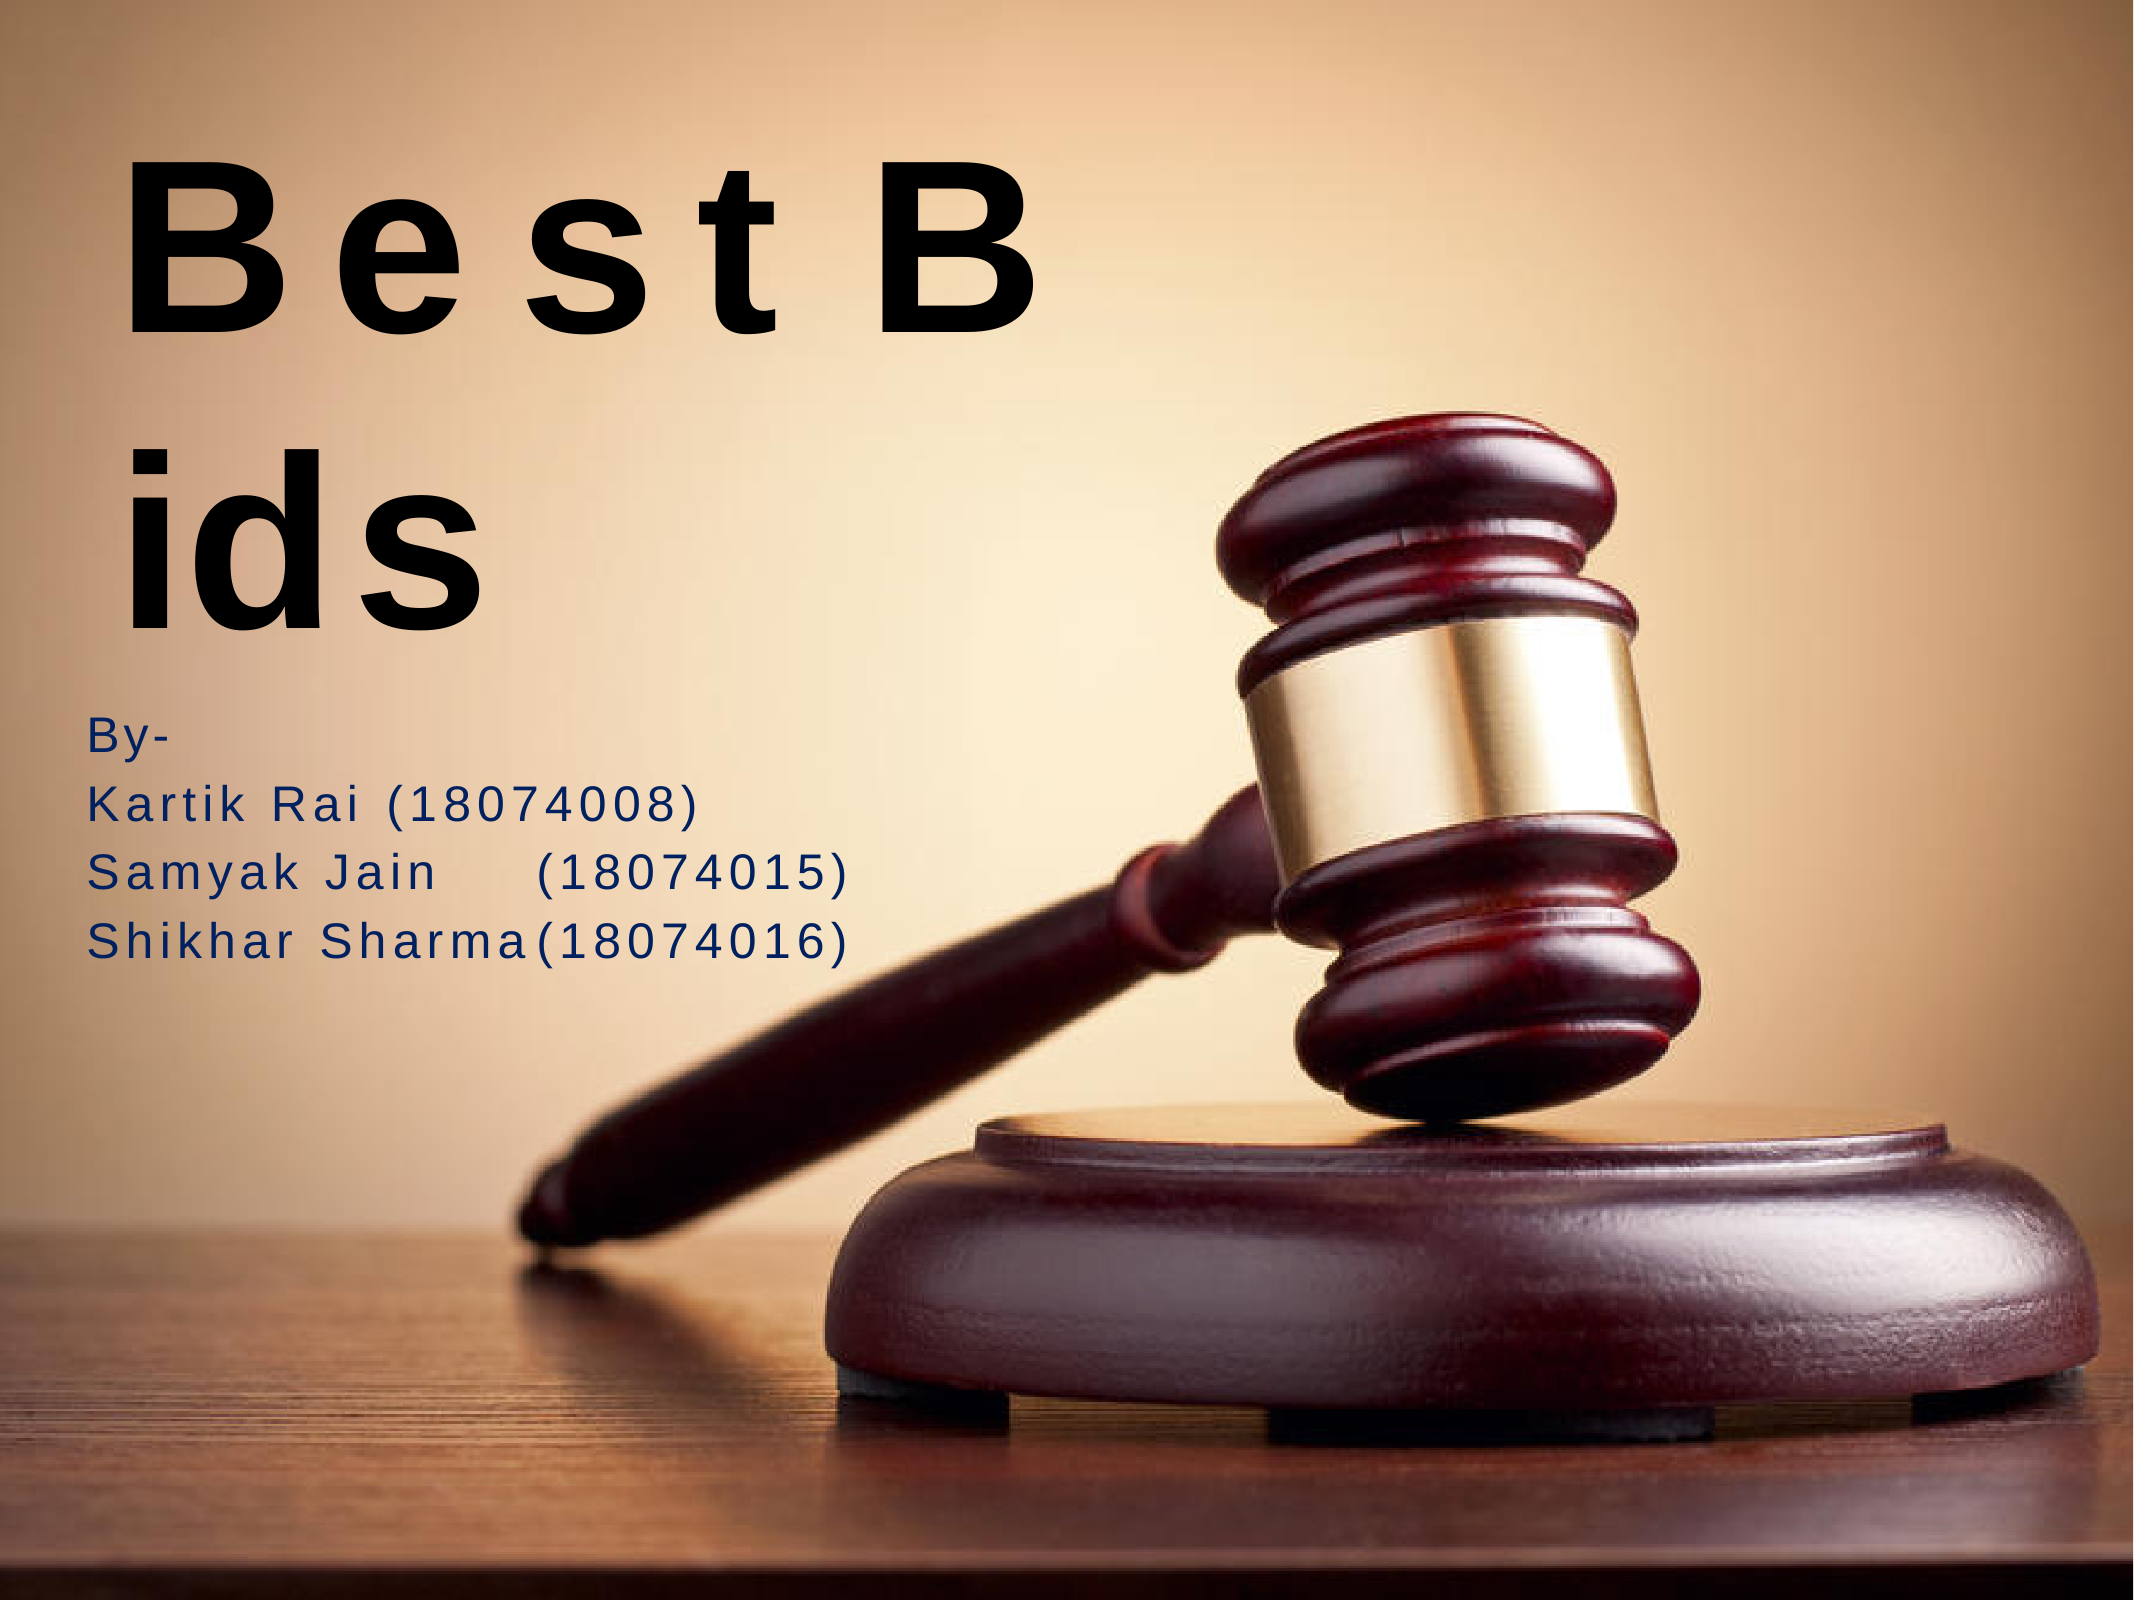

B               e     s       t  	B                 id s
By-
Kartik Rai	(18074008)
Samyak Jain	(18074015)
Shikhar Sharma	(18074016)